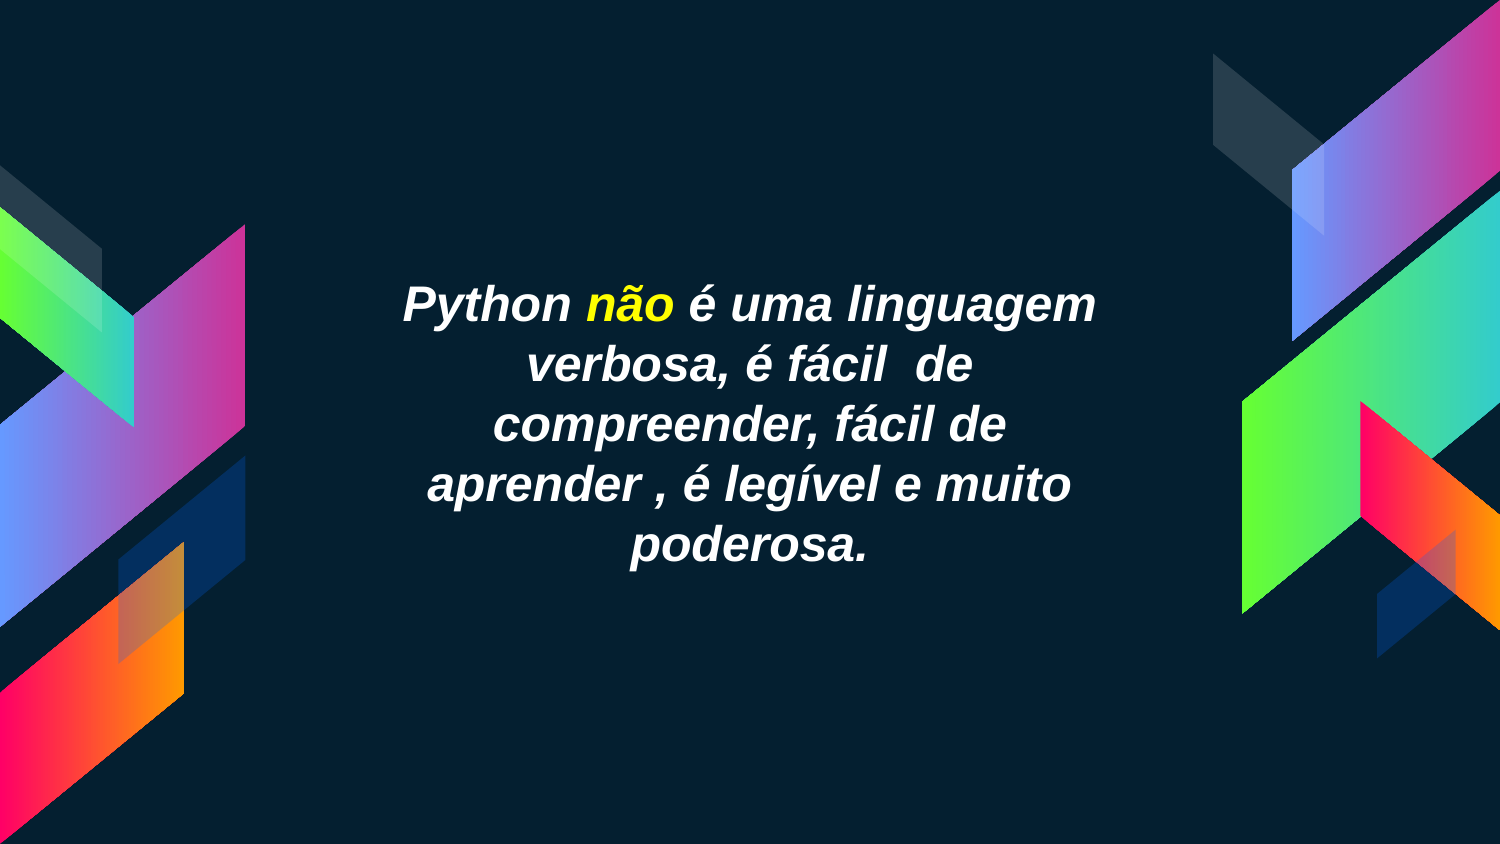

Python não é uma linguagem verbosa, é fácil  de compreender, fácil de aprender , é legível e muito poderosa.